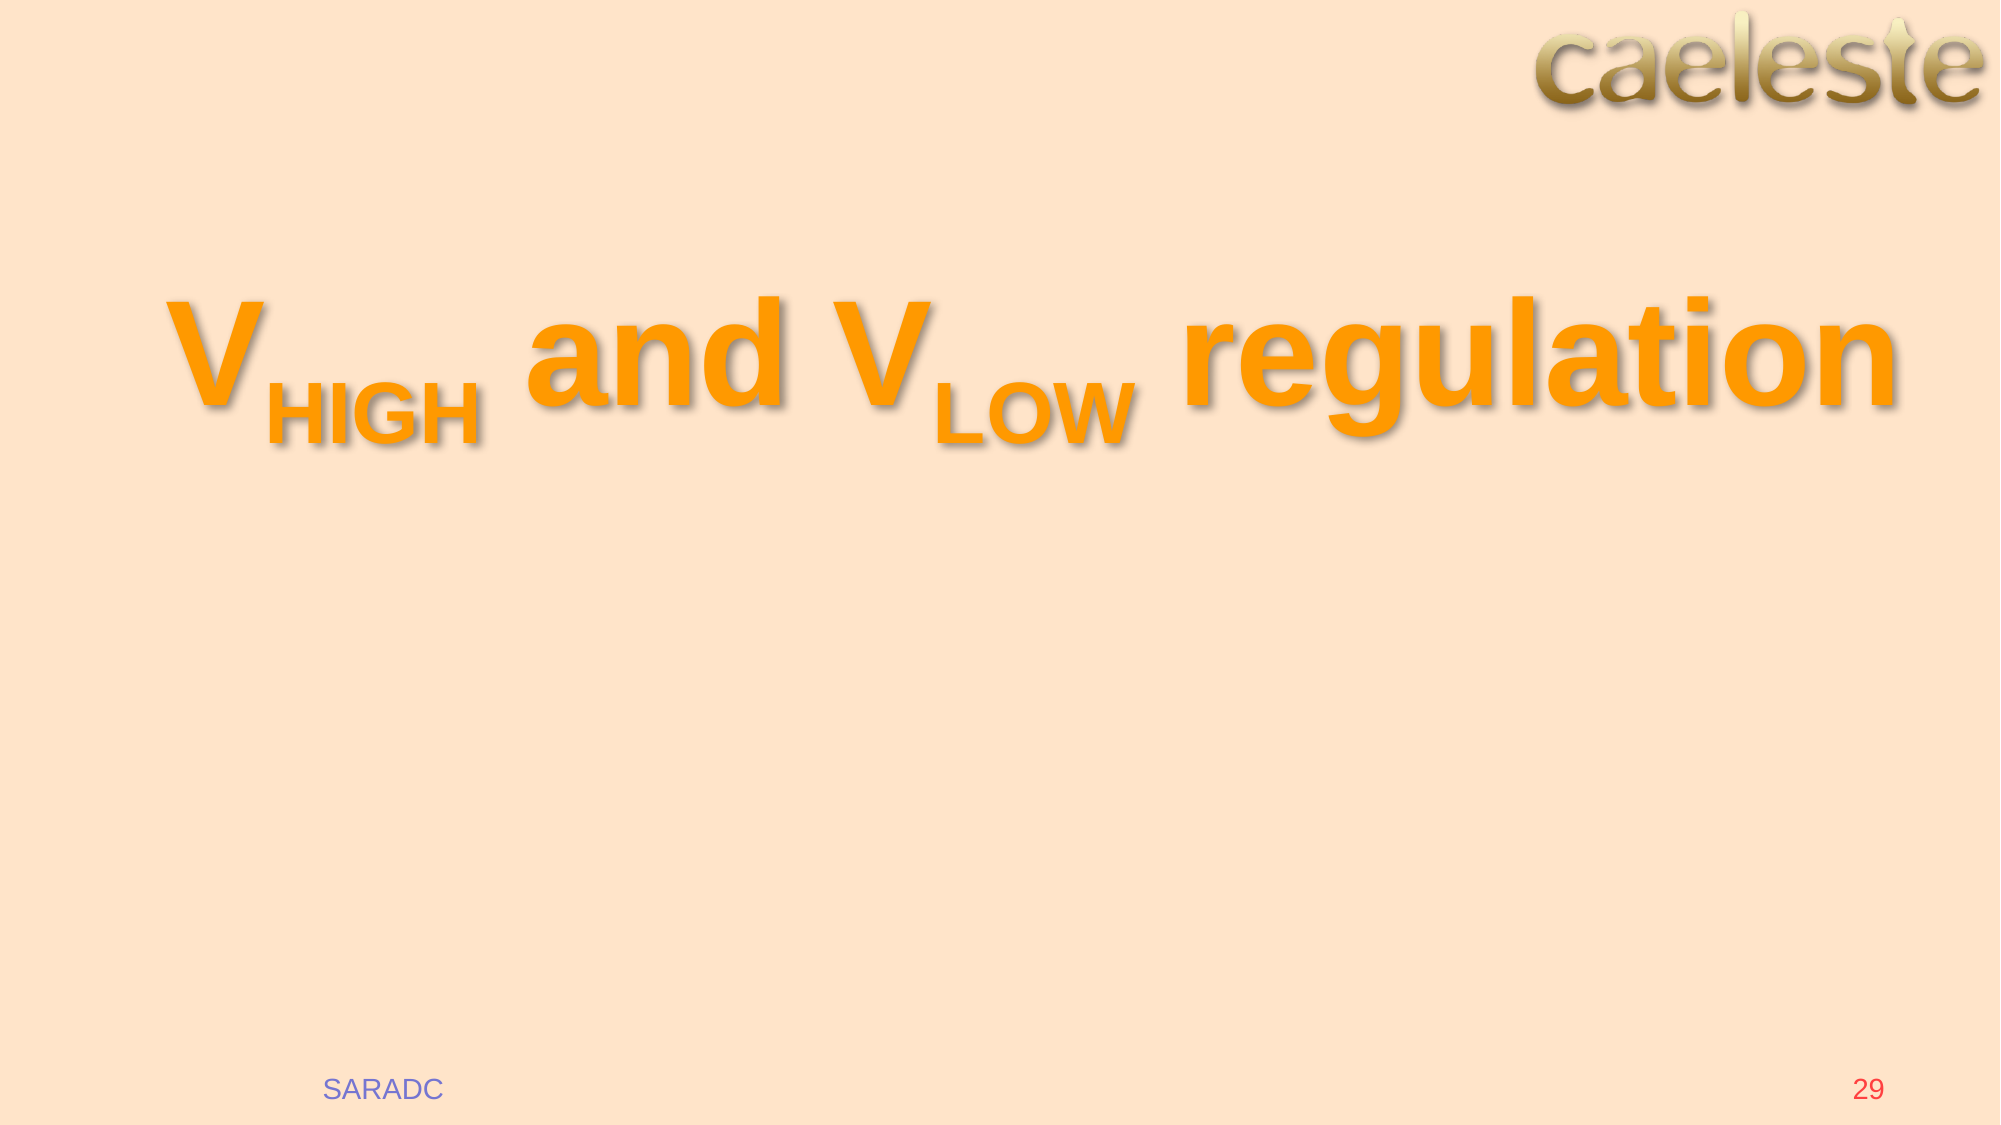

# VHIGH and VLOW regulation

SARADC
29